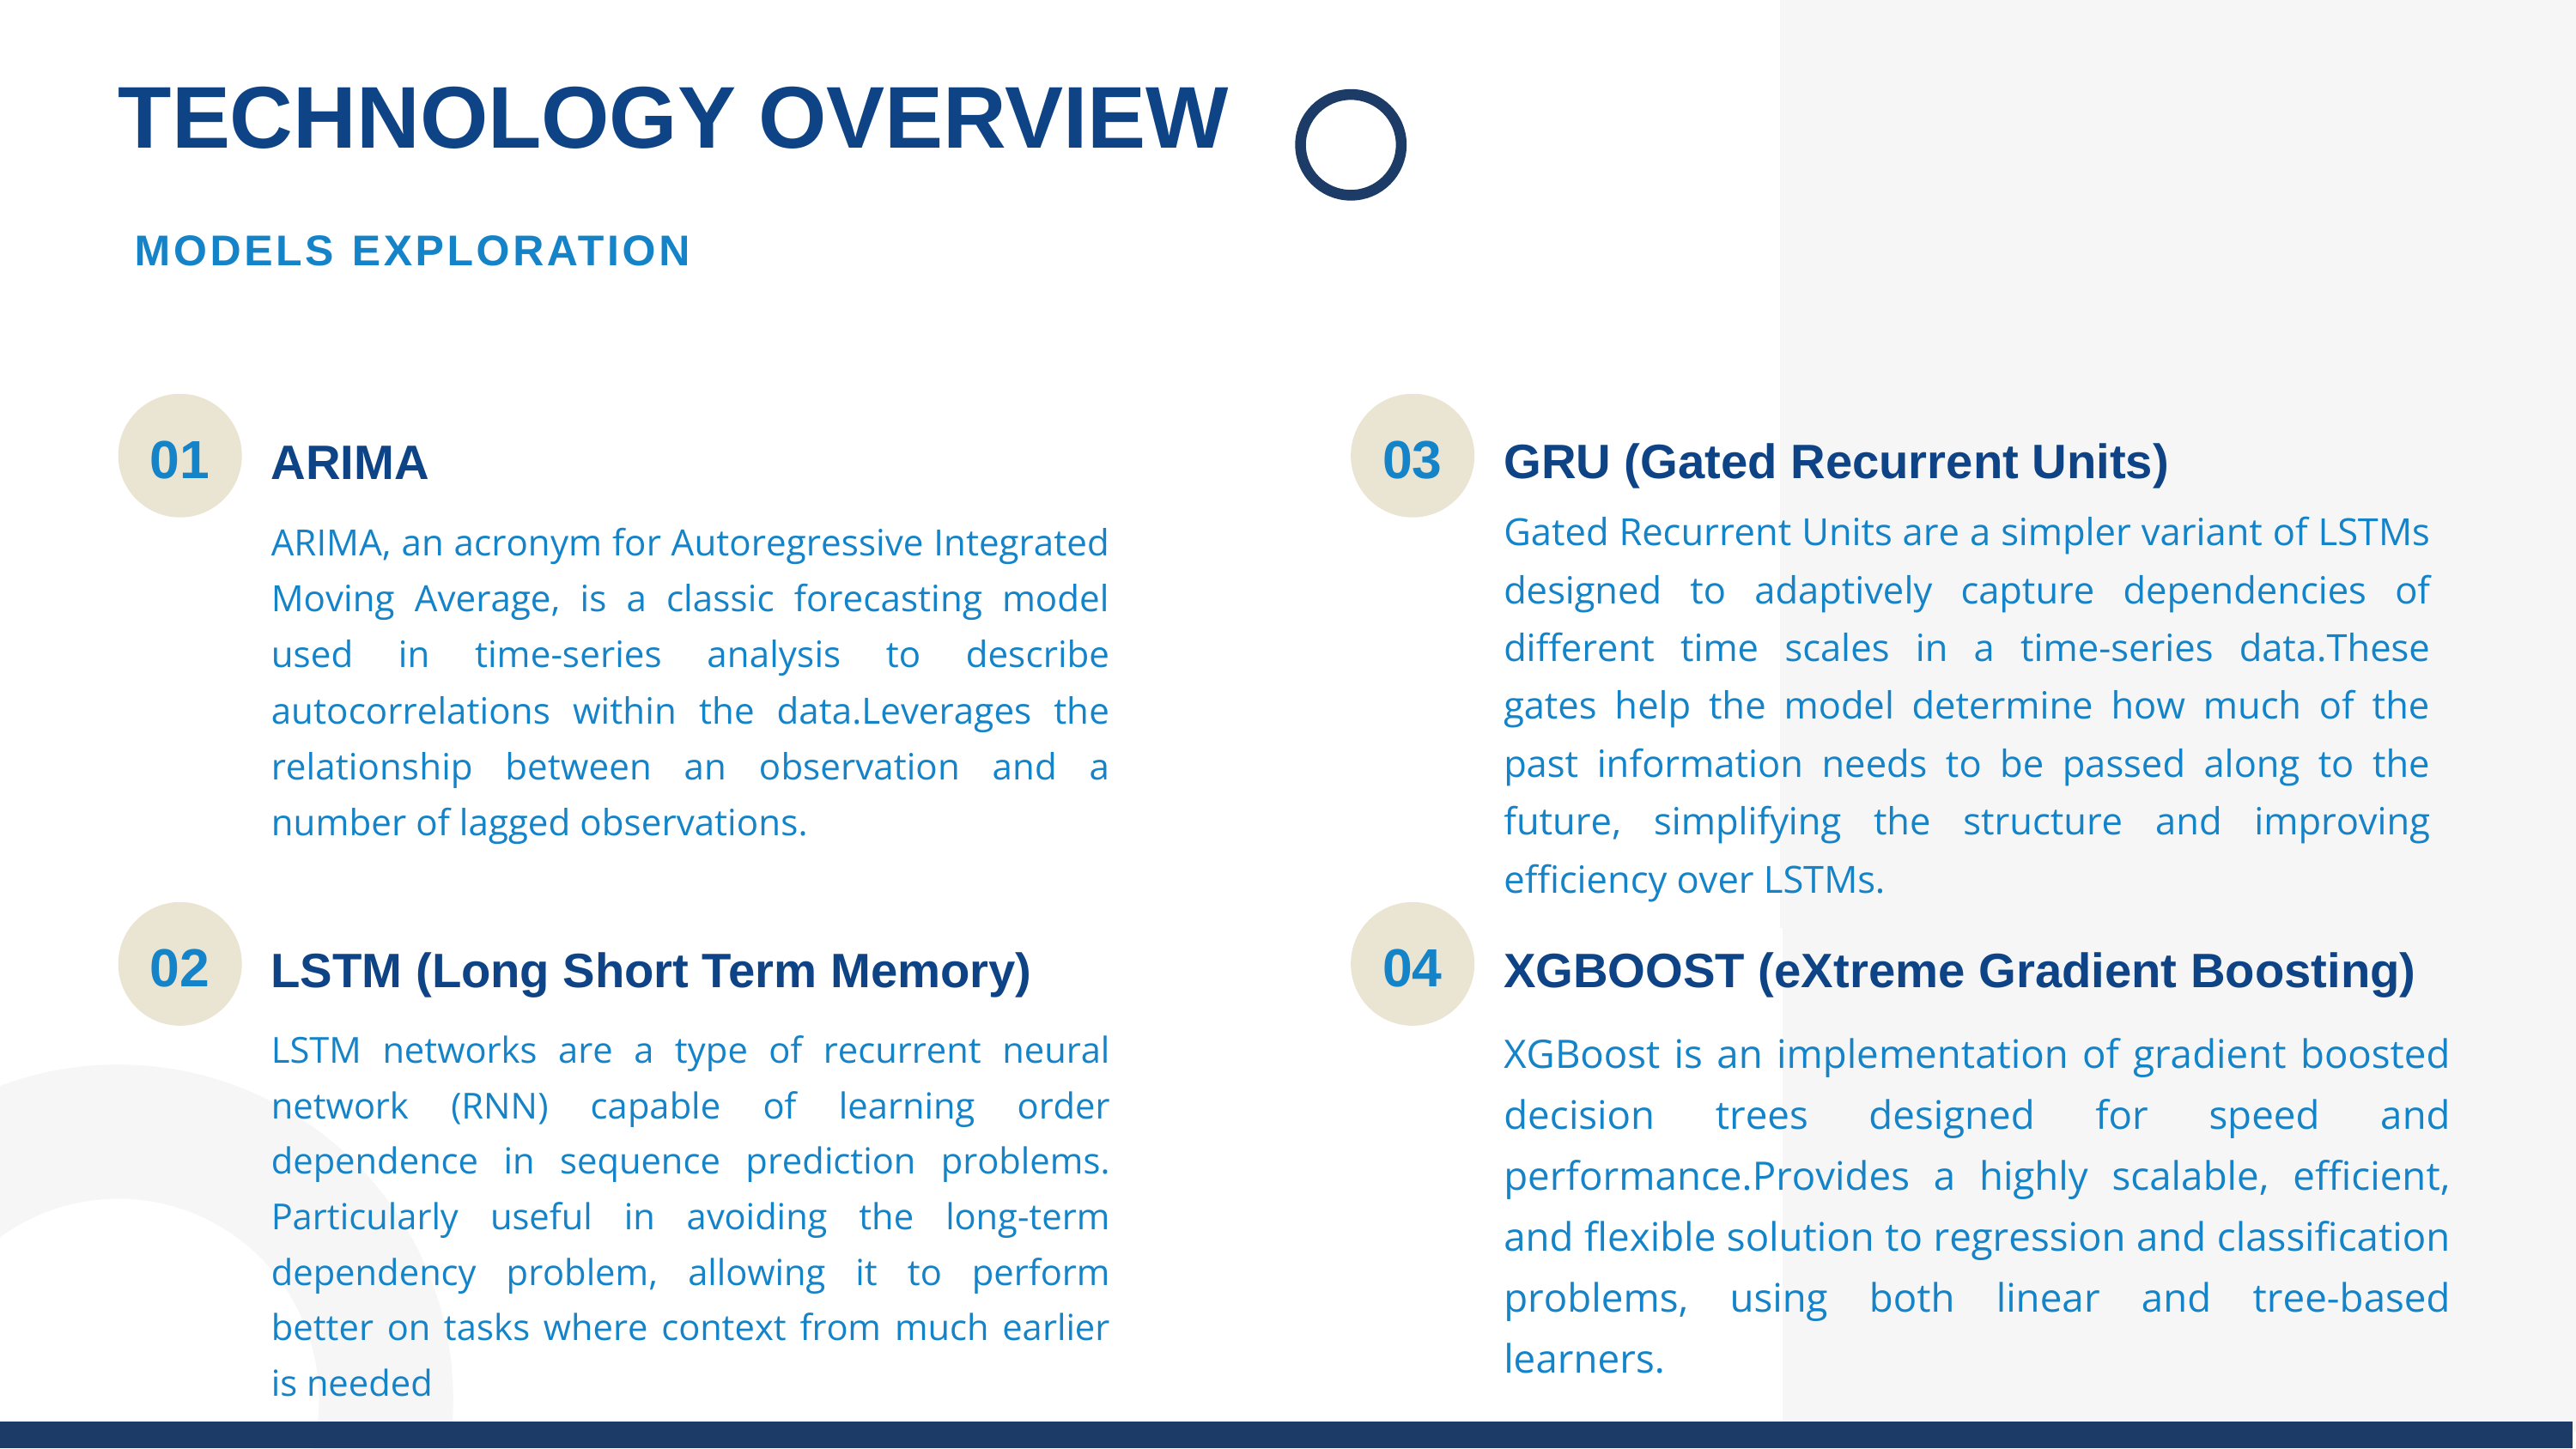

TECHNOLOGY OVERVIEW

MODELS EXPLORATION

01

03
GRU (Gated Recurrent Units)
ARIMA
Gated Recurrent Units are a simpler variant of LSTMs designed to adaptively capture dependencies of different time scales in a time-series data.These gates help the model determine how much of the past information needs to be passed along to the future, simplifying the structure and improving efficiency over LSTMs.
ARIMA, an acronym for Autoregressive Integrated Moving Average, is a classic forecasting model used in time-series analysis to describe autocorrelations within the data.Leverages the relationship between an observation and a number of lagged observations.

02

04
LSTM (Long Short Term Memory)
XGBOOST (eXtreme Gradient Boosting)
LSTM networks are a type of recurrent neural network (RNN) capable of learning order dependence in sequence prediction problems. Particularly useful in avoiding the long-term dependency problem, allowing it to perform better on tasks where context from much earlier is needed
XGBoost is an implementation of gradient boosted decision trees designed for speed and performance.Provides a highly scalable, efficient, and flexible solution to regression and classification problems, using both linear and tree-based learners.